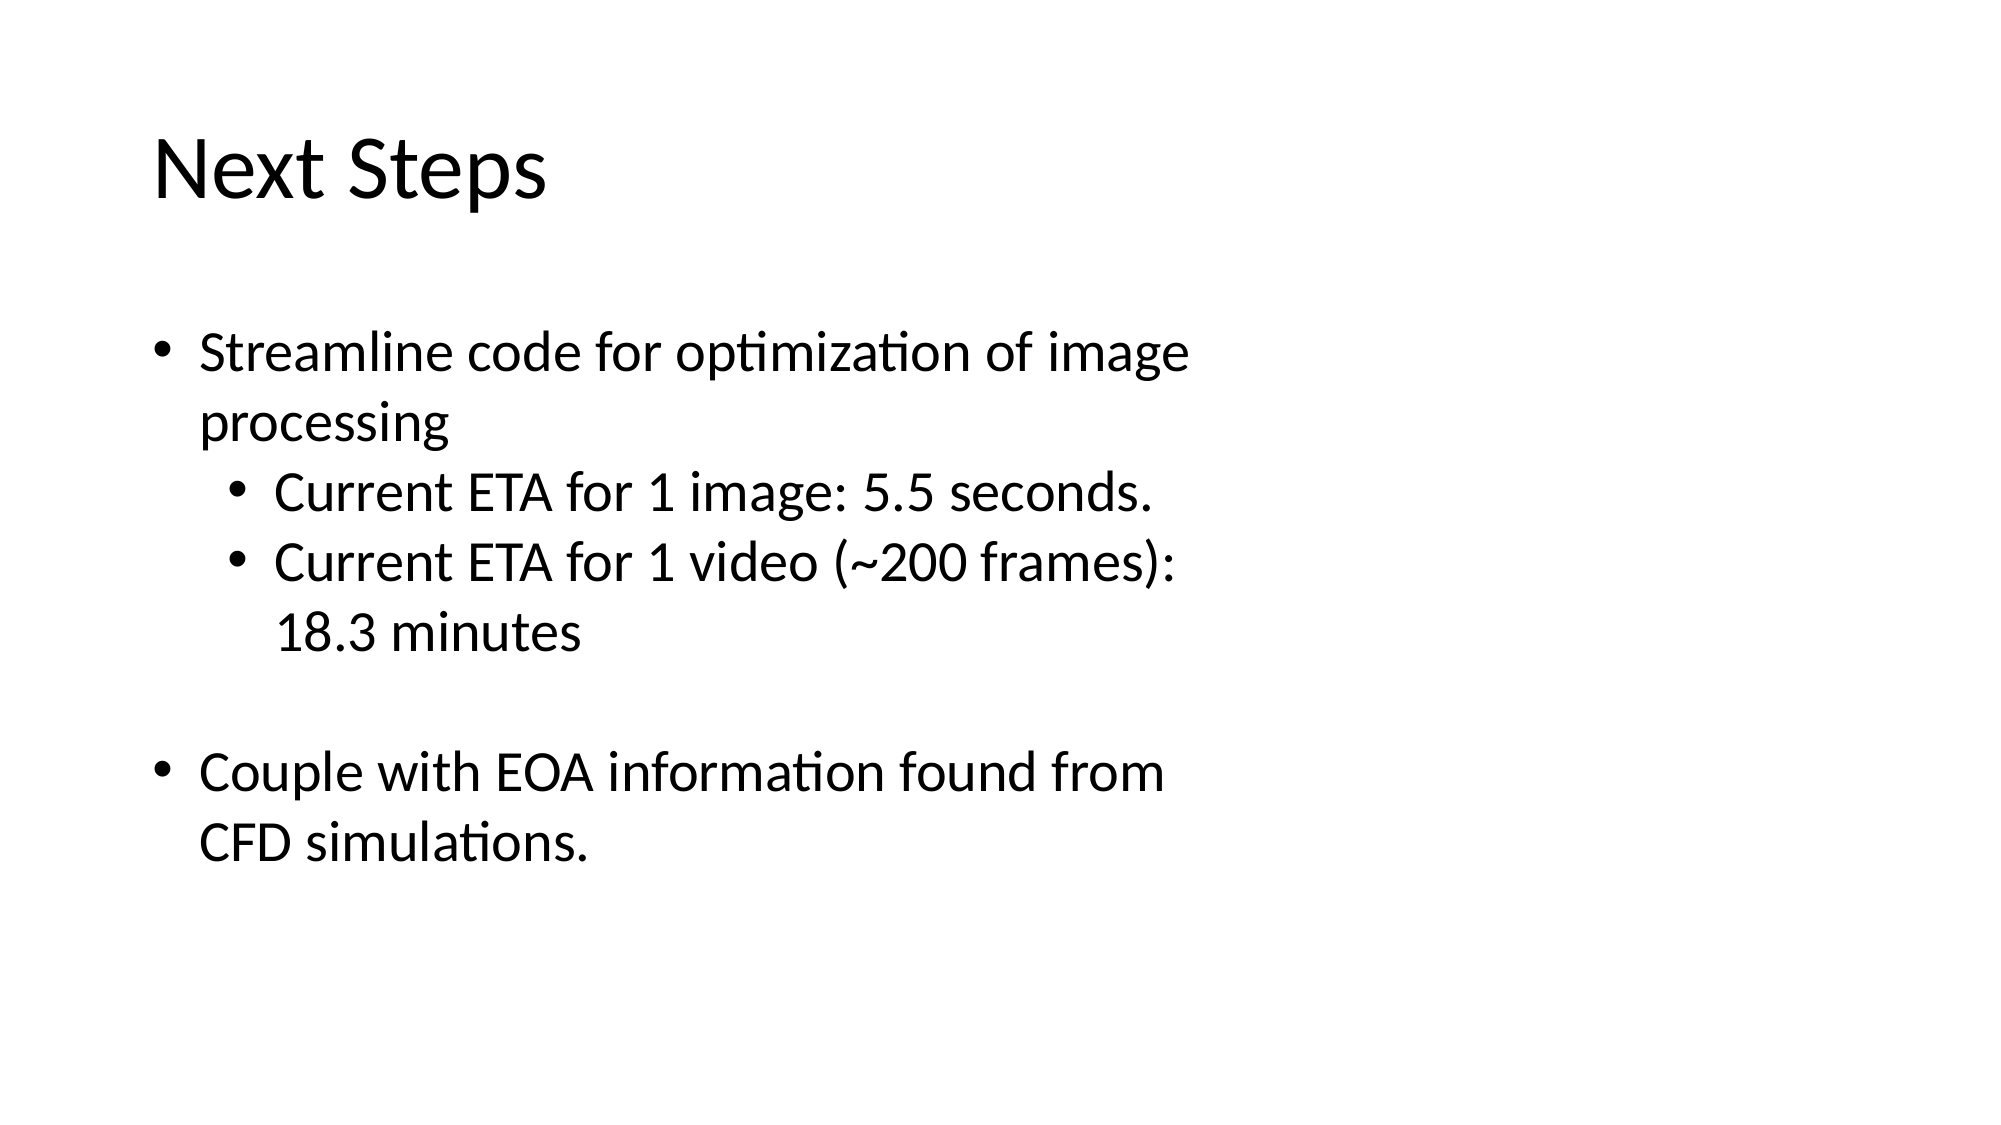

# Next Steps
Streamline code for optimization of image processing
Current ETA for 1 image: 5.5 seconds.
Current ETA for 1 video (~200 frames): 18.3 minutes
Couple with EOA information found from CFD simulations.